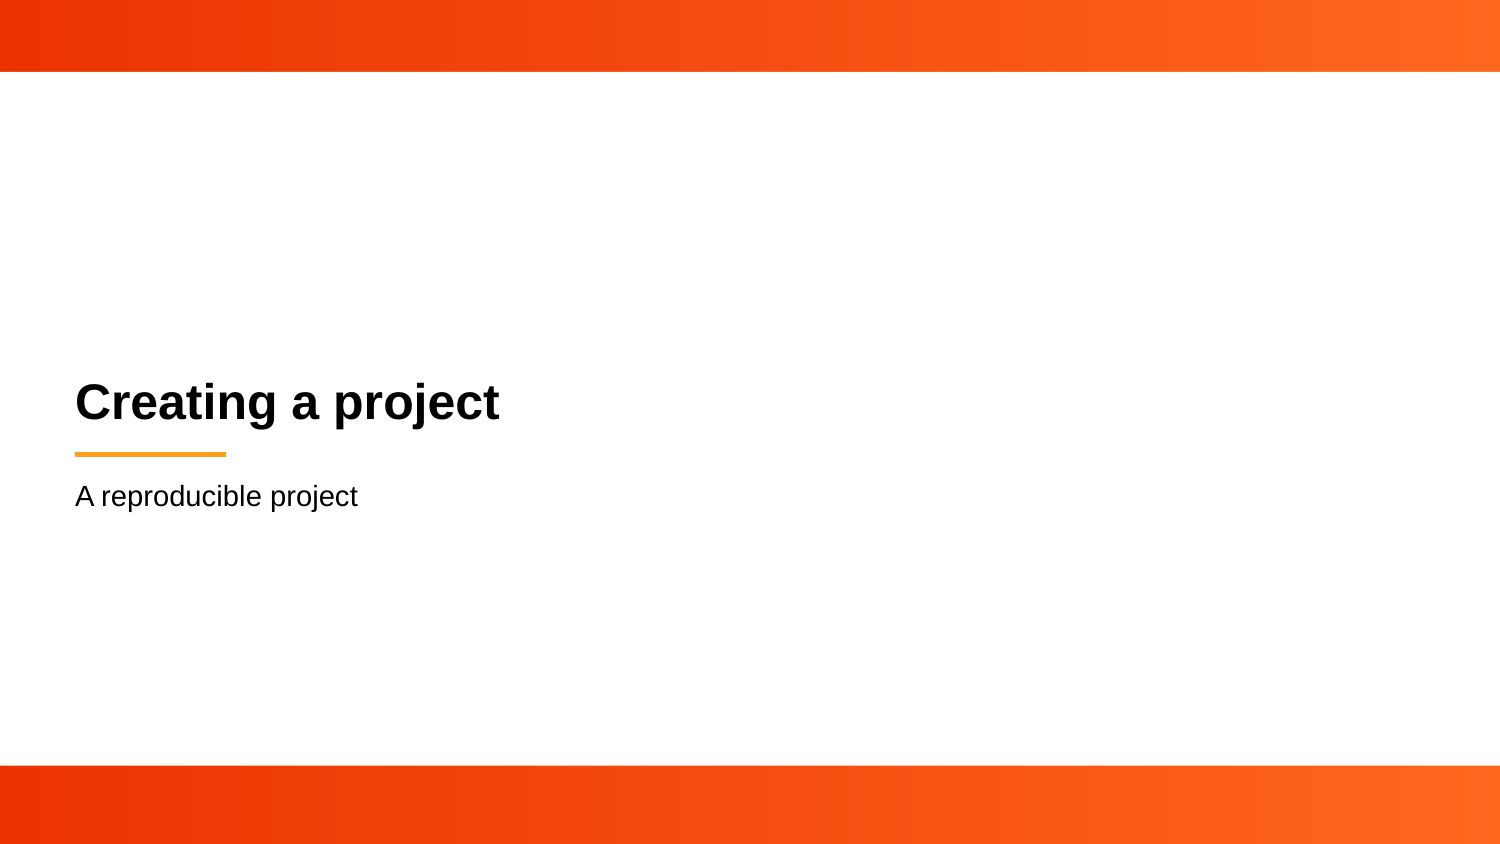

# Creating a project
A reproducible project